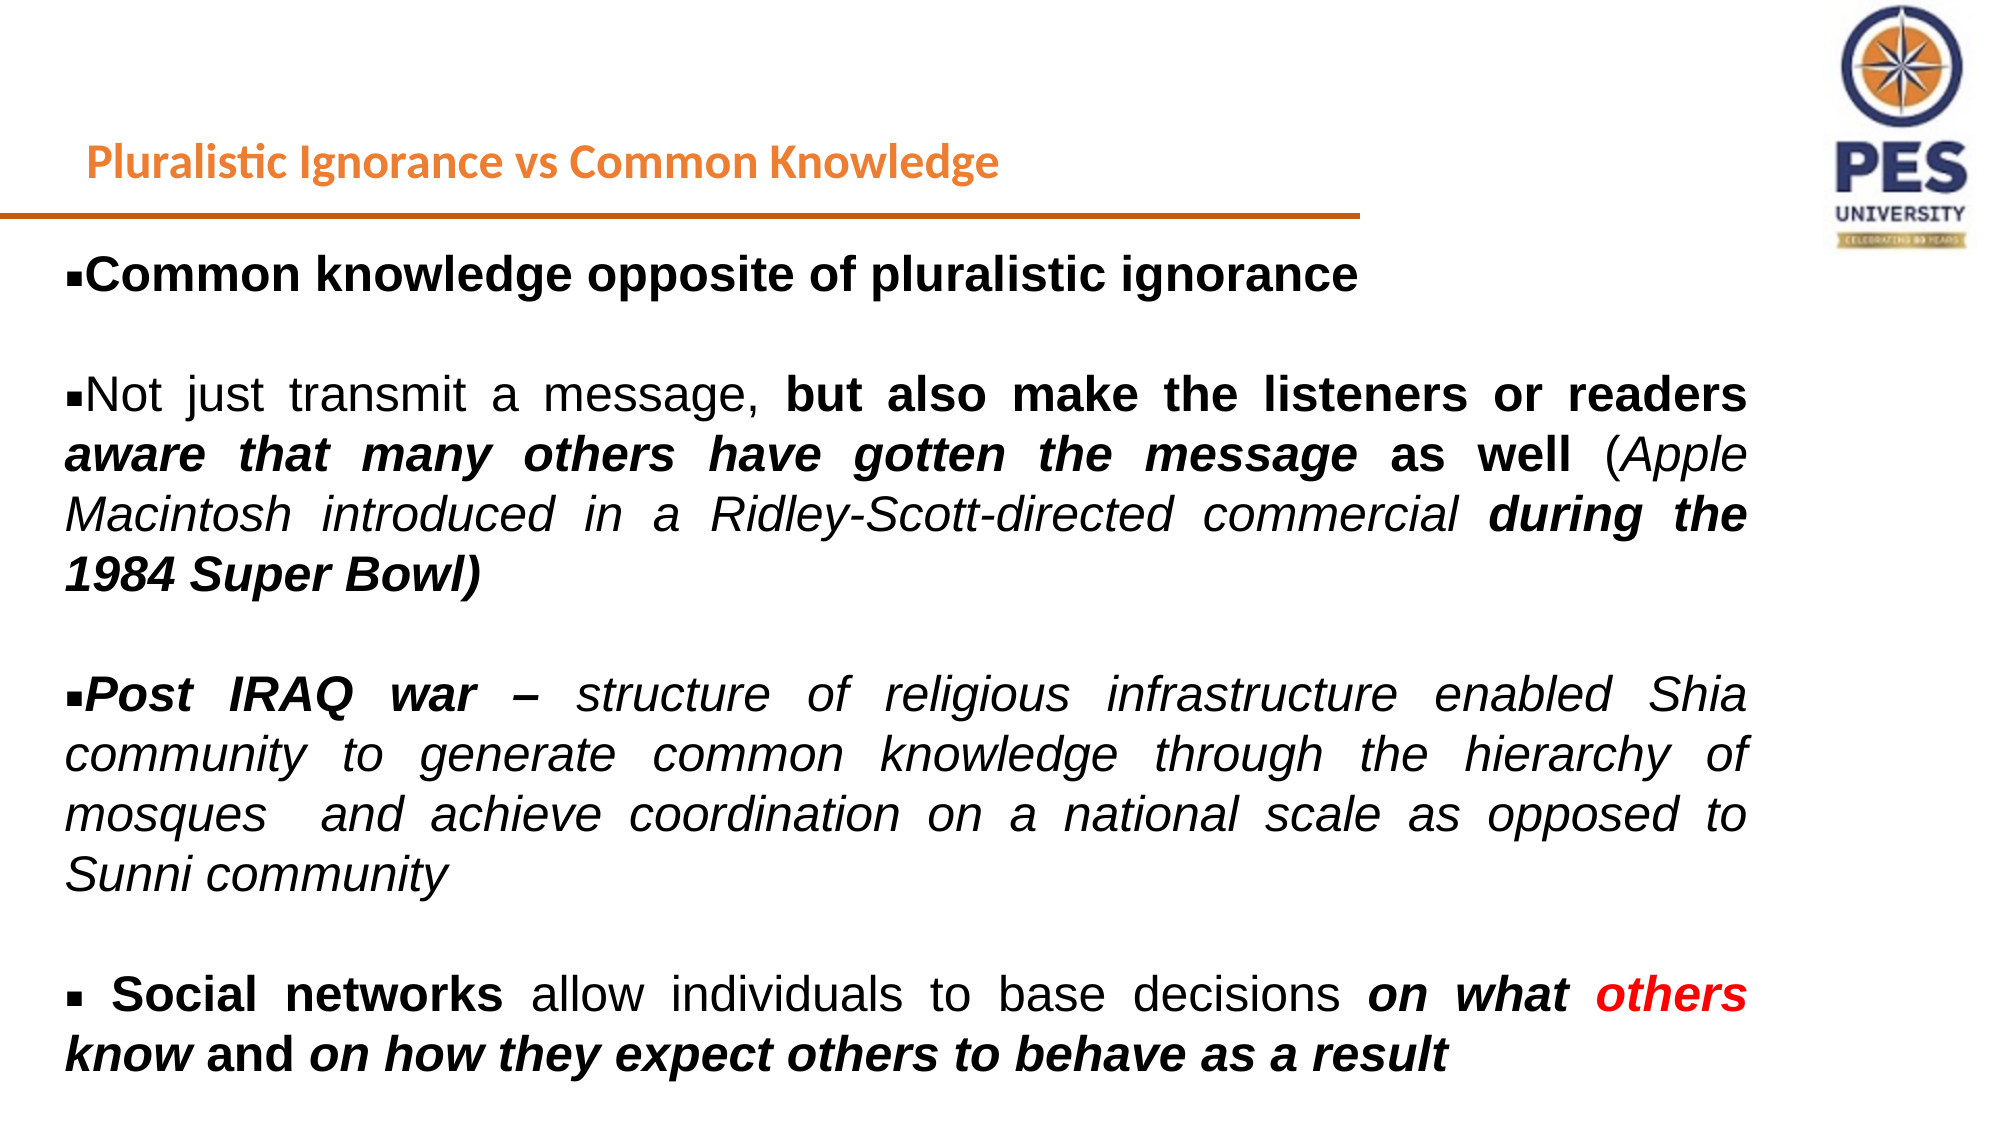

Pluralistic Ignorance vs Common Knowledge
Common knowledge opposite of pluralistic ignorance

Not just transmit a message, but also make the listeners or readers aware that many others have gotten the message as well (Apple Macintosh introduced in a Ridley-Scott-directed commercial during the 1984 Super Bowl)

Post IRAQ war – structure of religious infrastructure enabled Shia community to generate common knowledge through the hierarchy of mosques  and achieve coordination on a national scale as opposed to Sunni community

 Social networks allow individuals to base decisions on what others know and on how they expect others to behave as a result